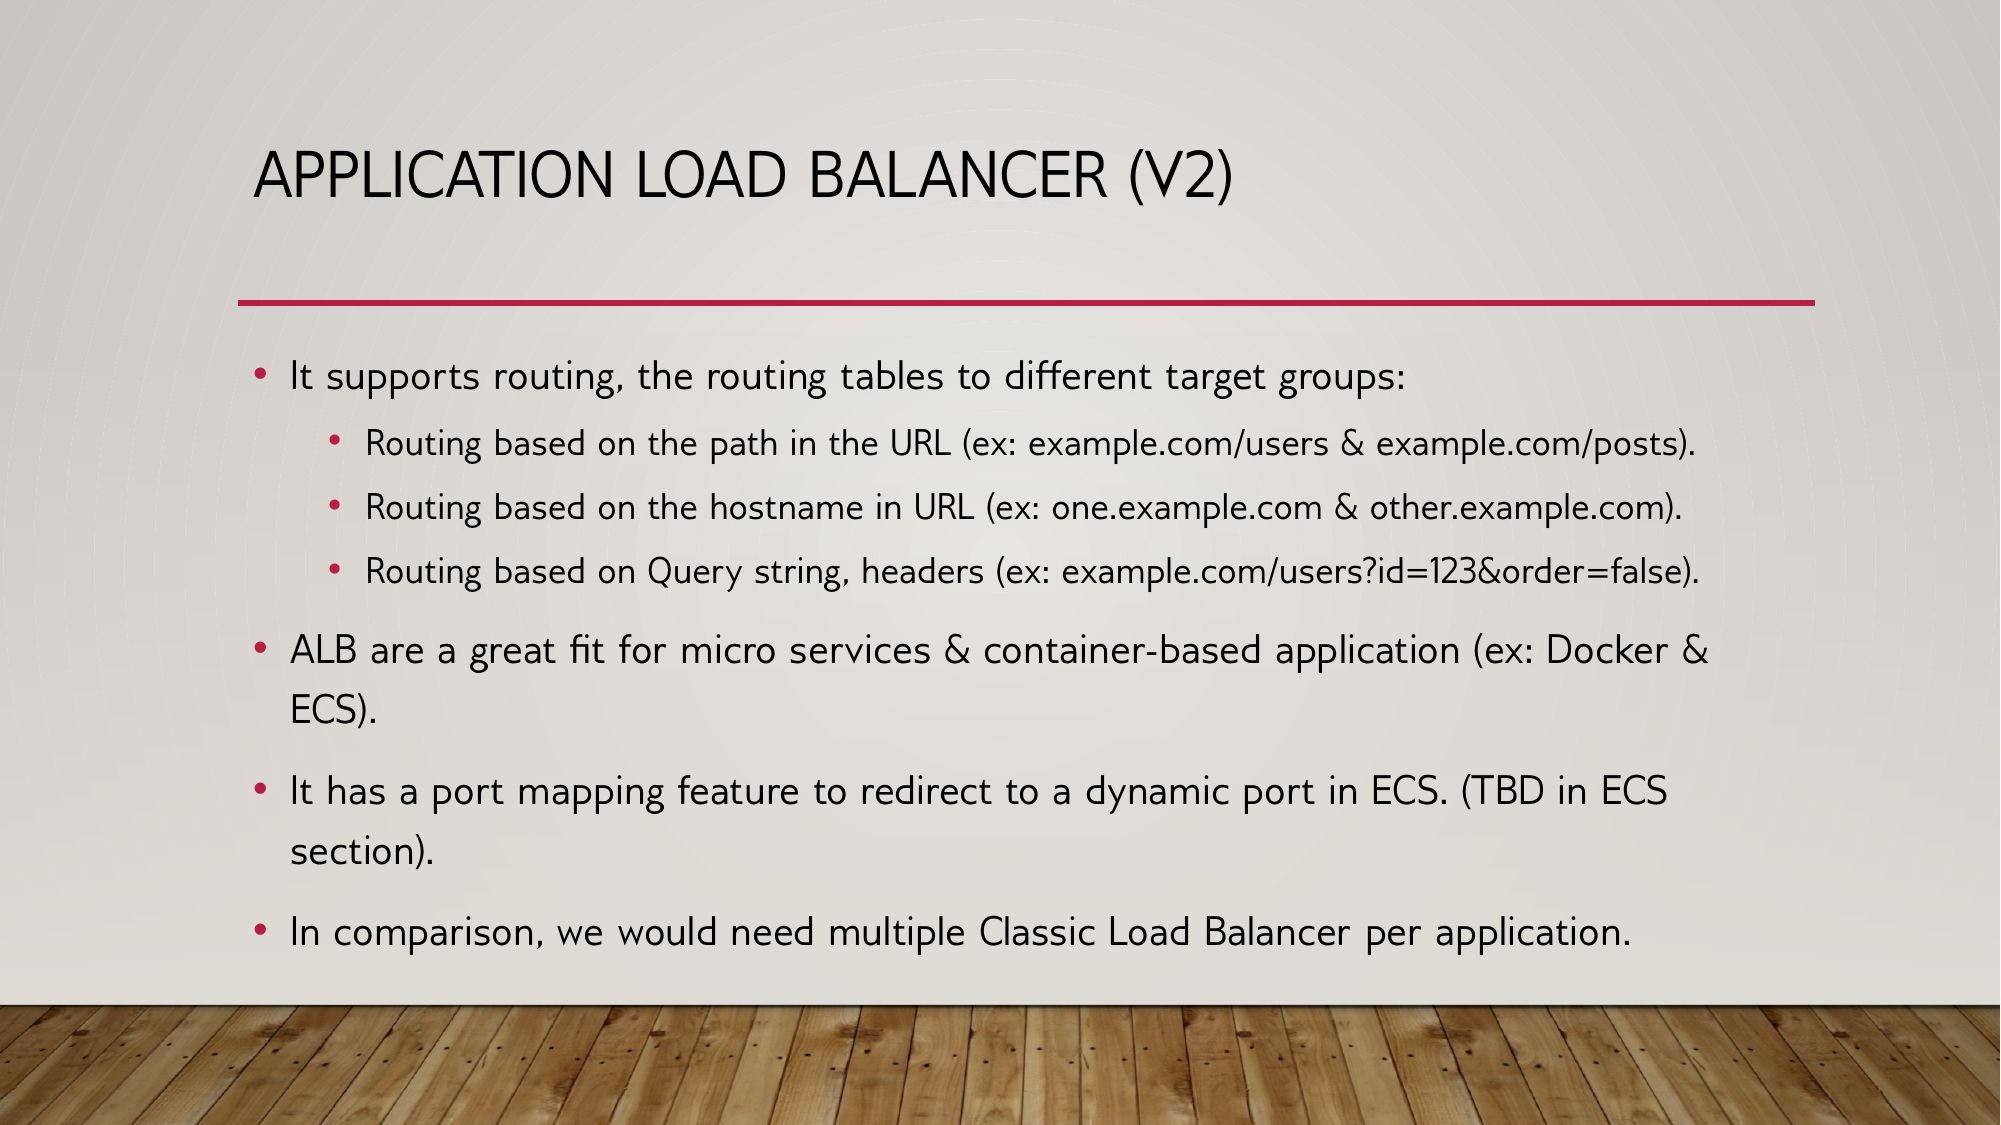

# Application load balancer (v2)
It supports routing, the routing tables to different target groups:
Routing based on the path in the URL (ex: example.com/users & example.com/posts).
Routing based on the hostname in URL (ex: one.example.com & other.example.com).
Routing based on Query string, headers (ex: example.com/users?id=123&order=false).
ALB are a great fit for micro services & container-based application (ex: Docker & ECS).
It has a port mapping feature to redirect to a dynamic port in ECS. (TBD in ECS section).
In comparison, we would need multiple Classic Load Balancer per application.